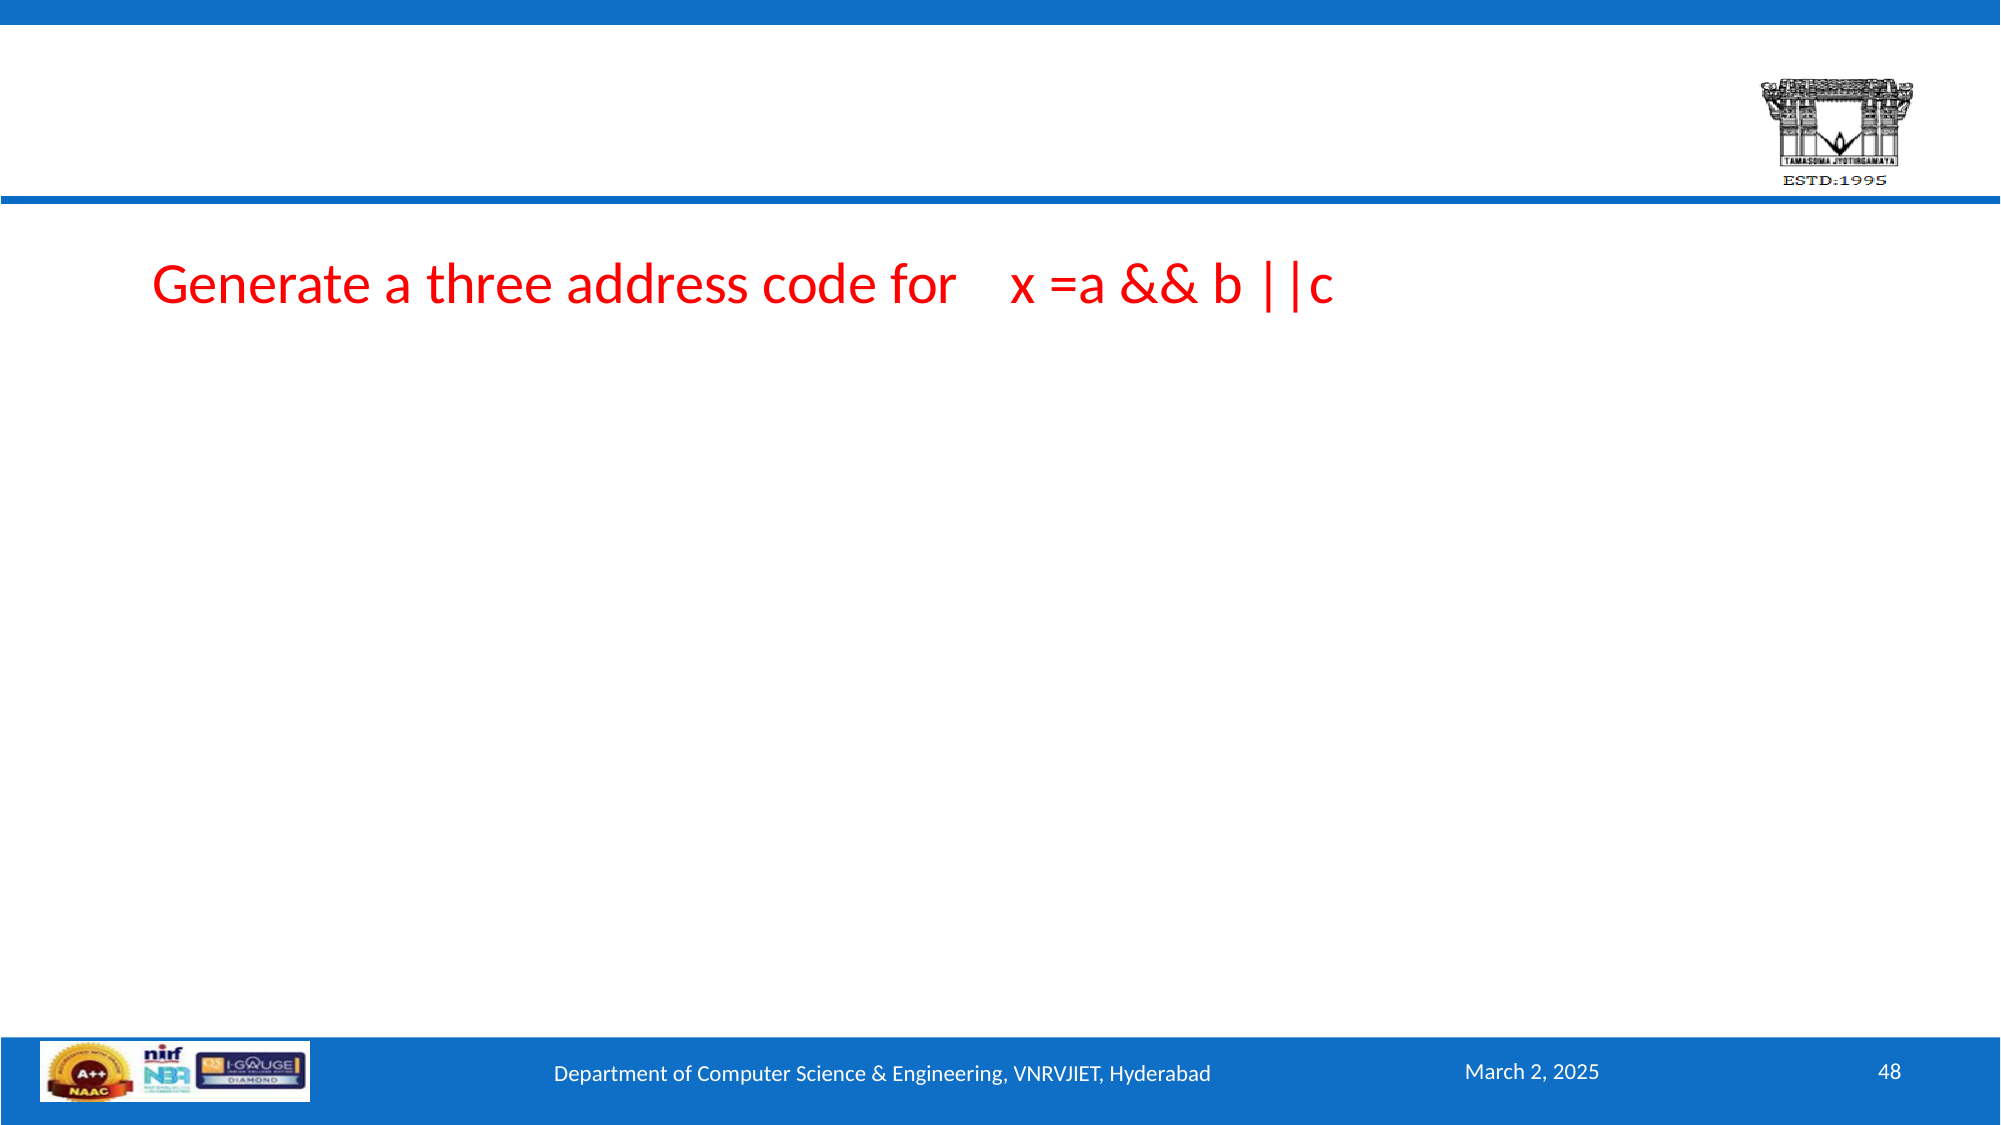

Generate a three address code for    x =a && b ||c
March 2, 2025
48
Department of Computer Science & Engineering, VNRVJIET, Hyderabad